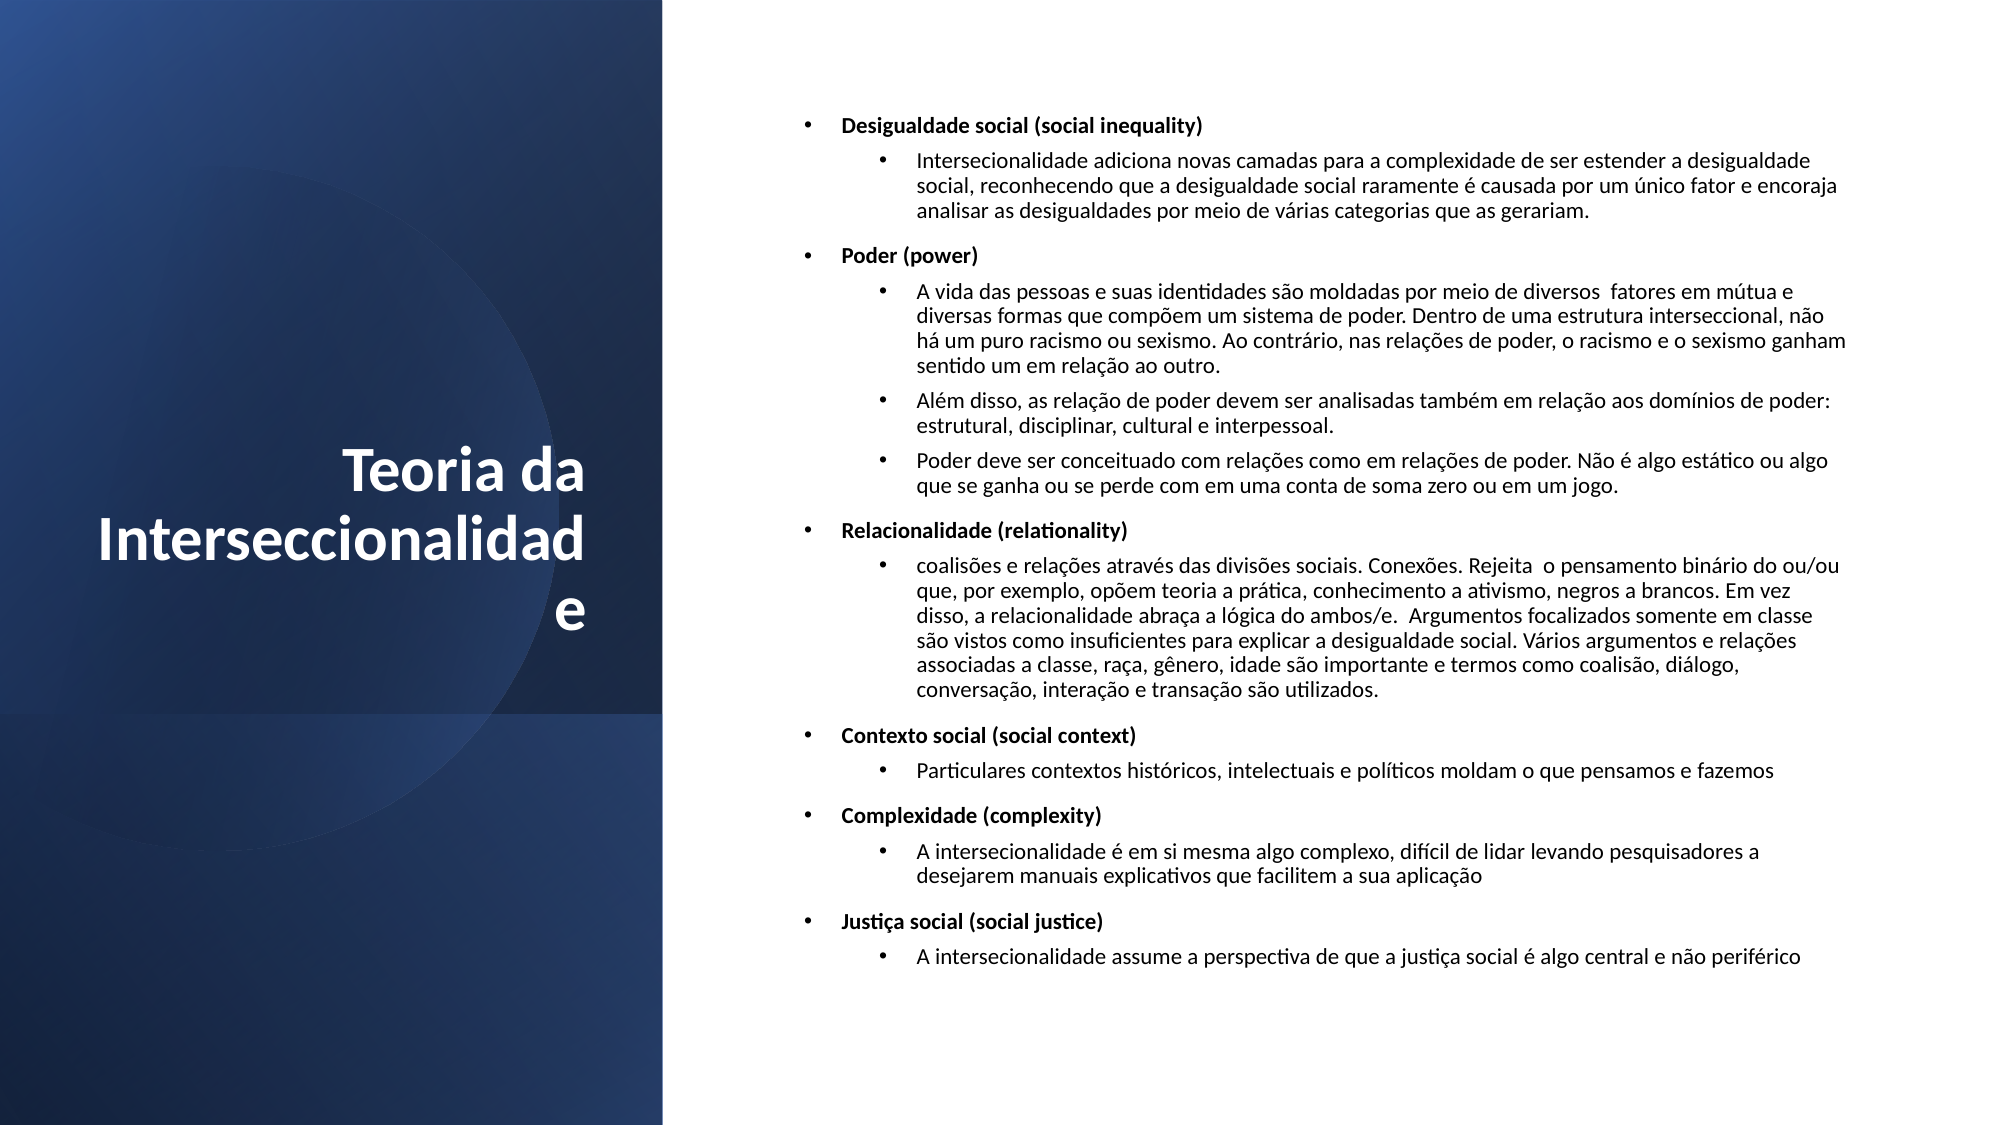

# Teoria da Interseccionalidade
Desigualdade social (social inequality)
Intersecionalidade adiciona novas camadas para a complexidade de ser estender a desigualdade social, reconhecendo que a desigualdade social raramente é causada por um único fator e encoraja analisar as desigualdades por meio de várias categorias que as gerariam.
Poder (power)
A vida das pessoas e suas identidades são moldadas por meio de diversos  fatores em mútua e diversas formas que compõem um sistema de poder. Dentro de uma estrutura interseccional, não há um puro racismo ou sexismo. Ao contrário, nas relações de poder, o racismo e o sexismo ganham sentido um em relação ao outro.
Além disso, as relação de poder devem ser analisadas também em relação aos domínios de poder: estrutural, disciplinar, cultural e interpessoal.
Poder deve ser conceituado com relações como em relações de poder. Não é algo estático ou algo que se ganha ou se perde com em uma conta de soma zero ou em um jogo.
Relacionalidade (relationality)
coalisões e relações através das divisões sociais. Conexões. Rejeita  o pensamento binário do ou/ou que, por exemplo, opõem teoria a prática, conhecimento a ativismo, negros a brancos. Em vez disso, a relacionalidade abraça a lógica do ambos/e.  Argumentos focalizados somente em classe são vistos como insuficientes para explicar a desigualdade social. Vários argumentos e relações associadas a classe, raça, gênero, idade são importante e termos como coalisão, diálogo, conversação, interação e transação são utilizados.
Contexto social (social context)
Particulares contextos históricos, intelectuais e políticos moldam o que pensamos e fazemos
Complexidade (complexity)
A intersecionalidade é em si mesma algo complexo, difícil de lidar levando pesquisadores a desejarem manuais explicativos que facilitem a sua aplicação
Justiça social (social justice)
A intersecionalidade assume a perspectiva de que a justiça social é algo central e não periférico